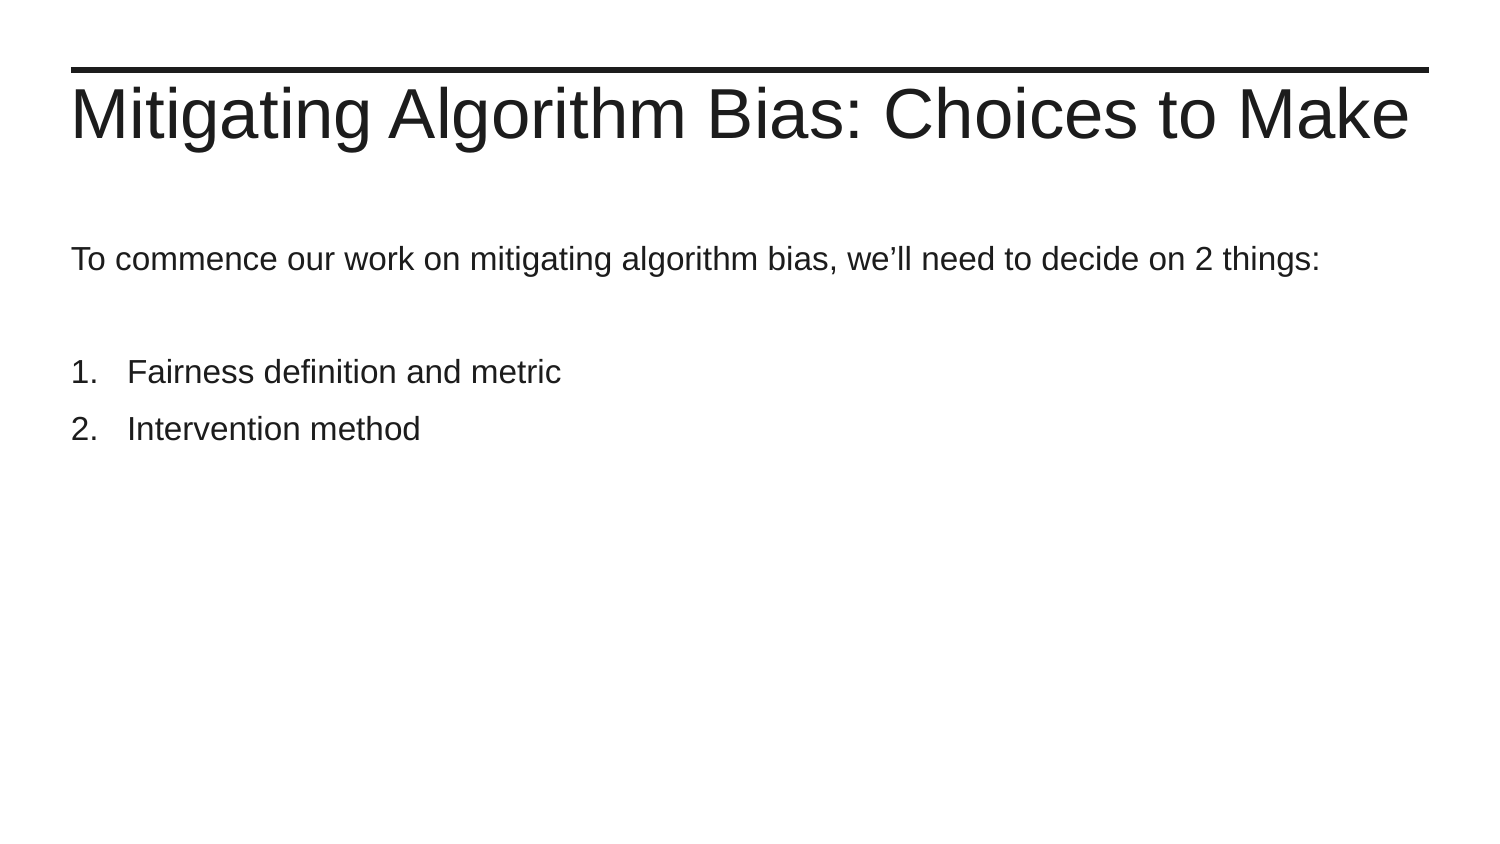

Mitigating Algorithm Bias: Choices to Make
To commence our work on mitigating algorithm bias, we’ll need to decide on 2 things:

Fairness definition and metric
Intervention method